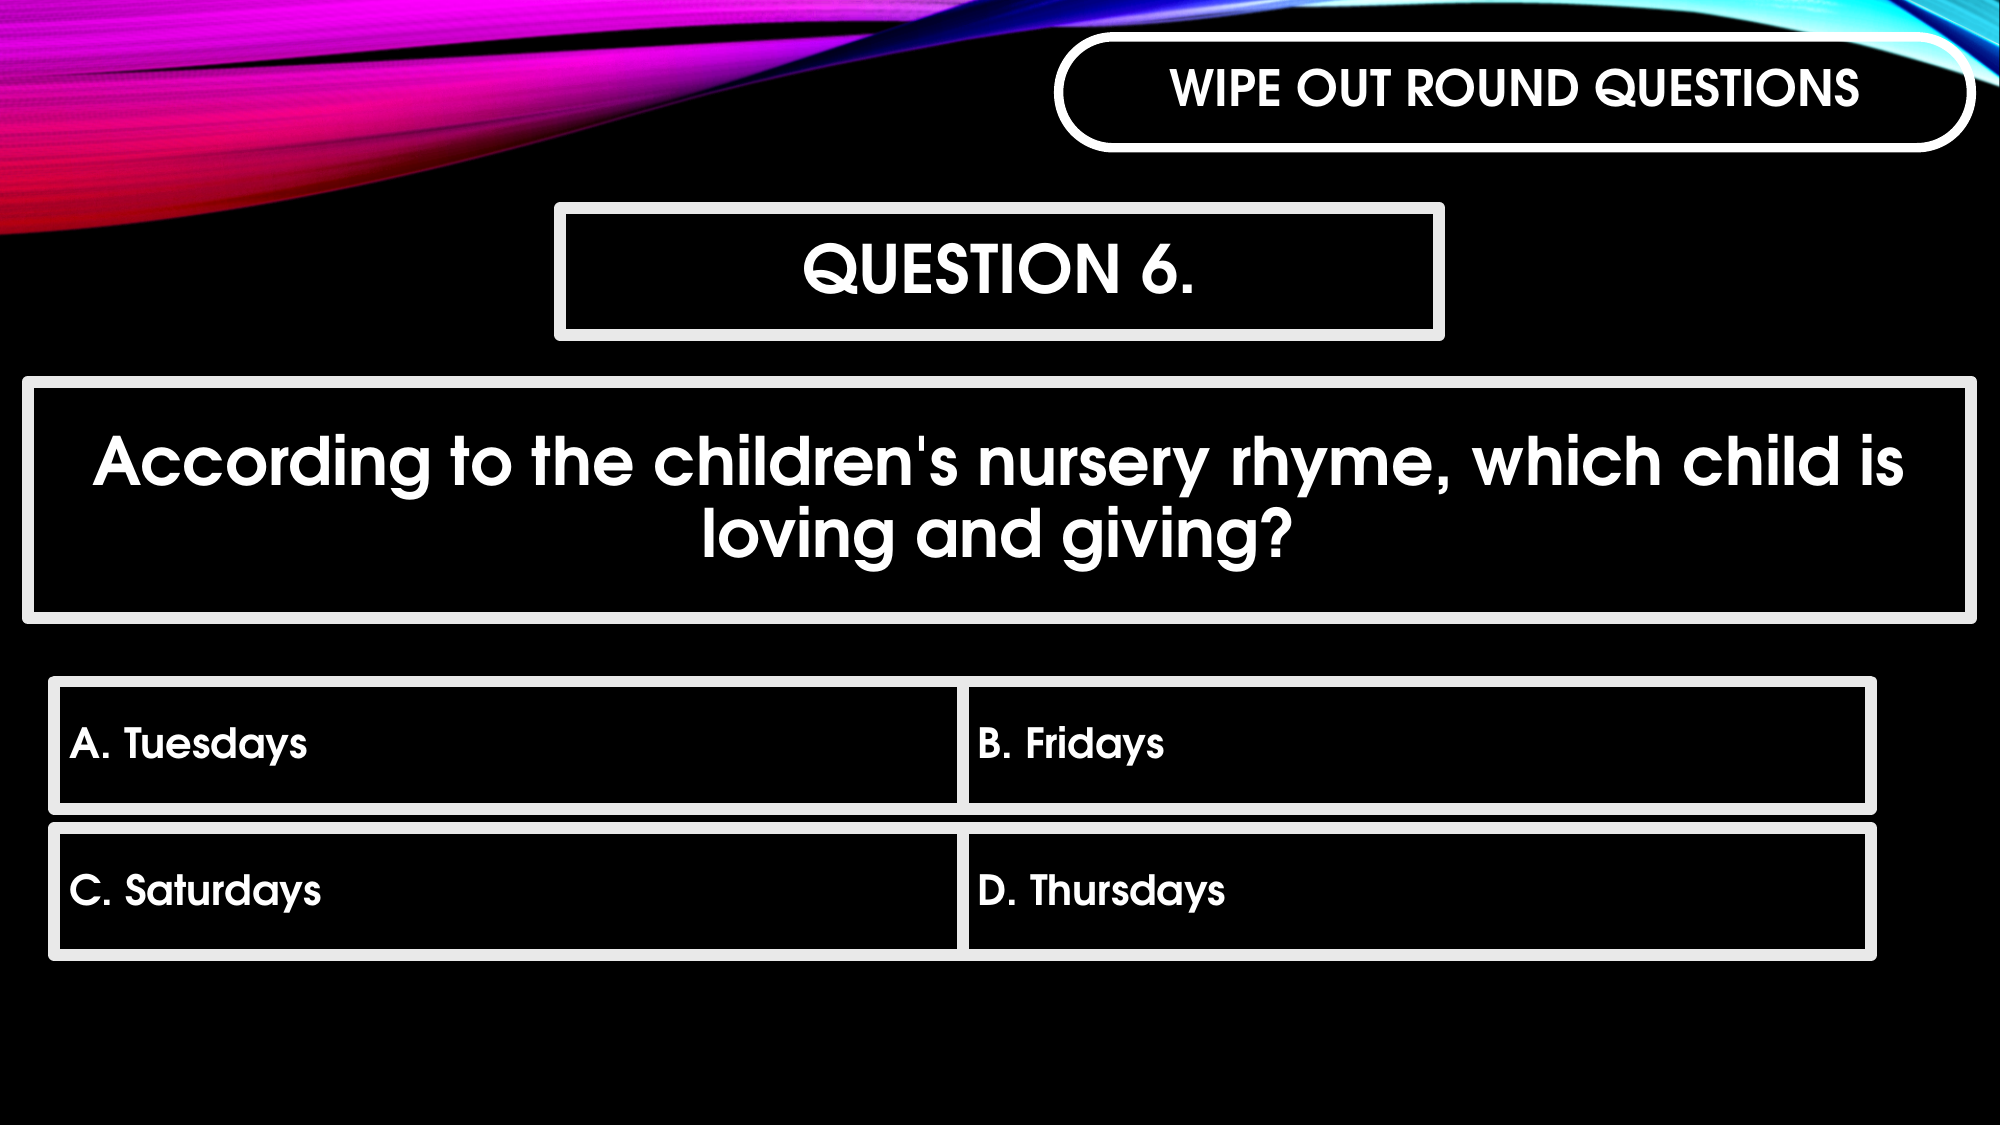

QUESTION 6.
According to the children's nursery rhyme, which child is loving and giving?
A. Tuesdays
B. Fridays
C. Saturdays
D. Thursdays